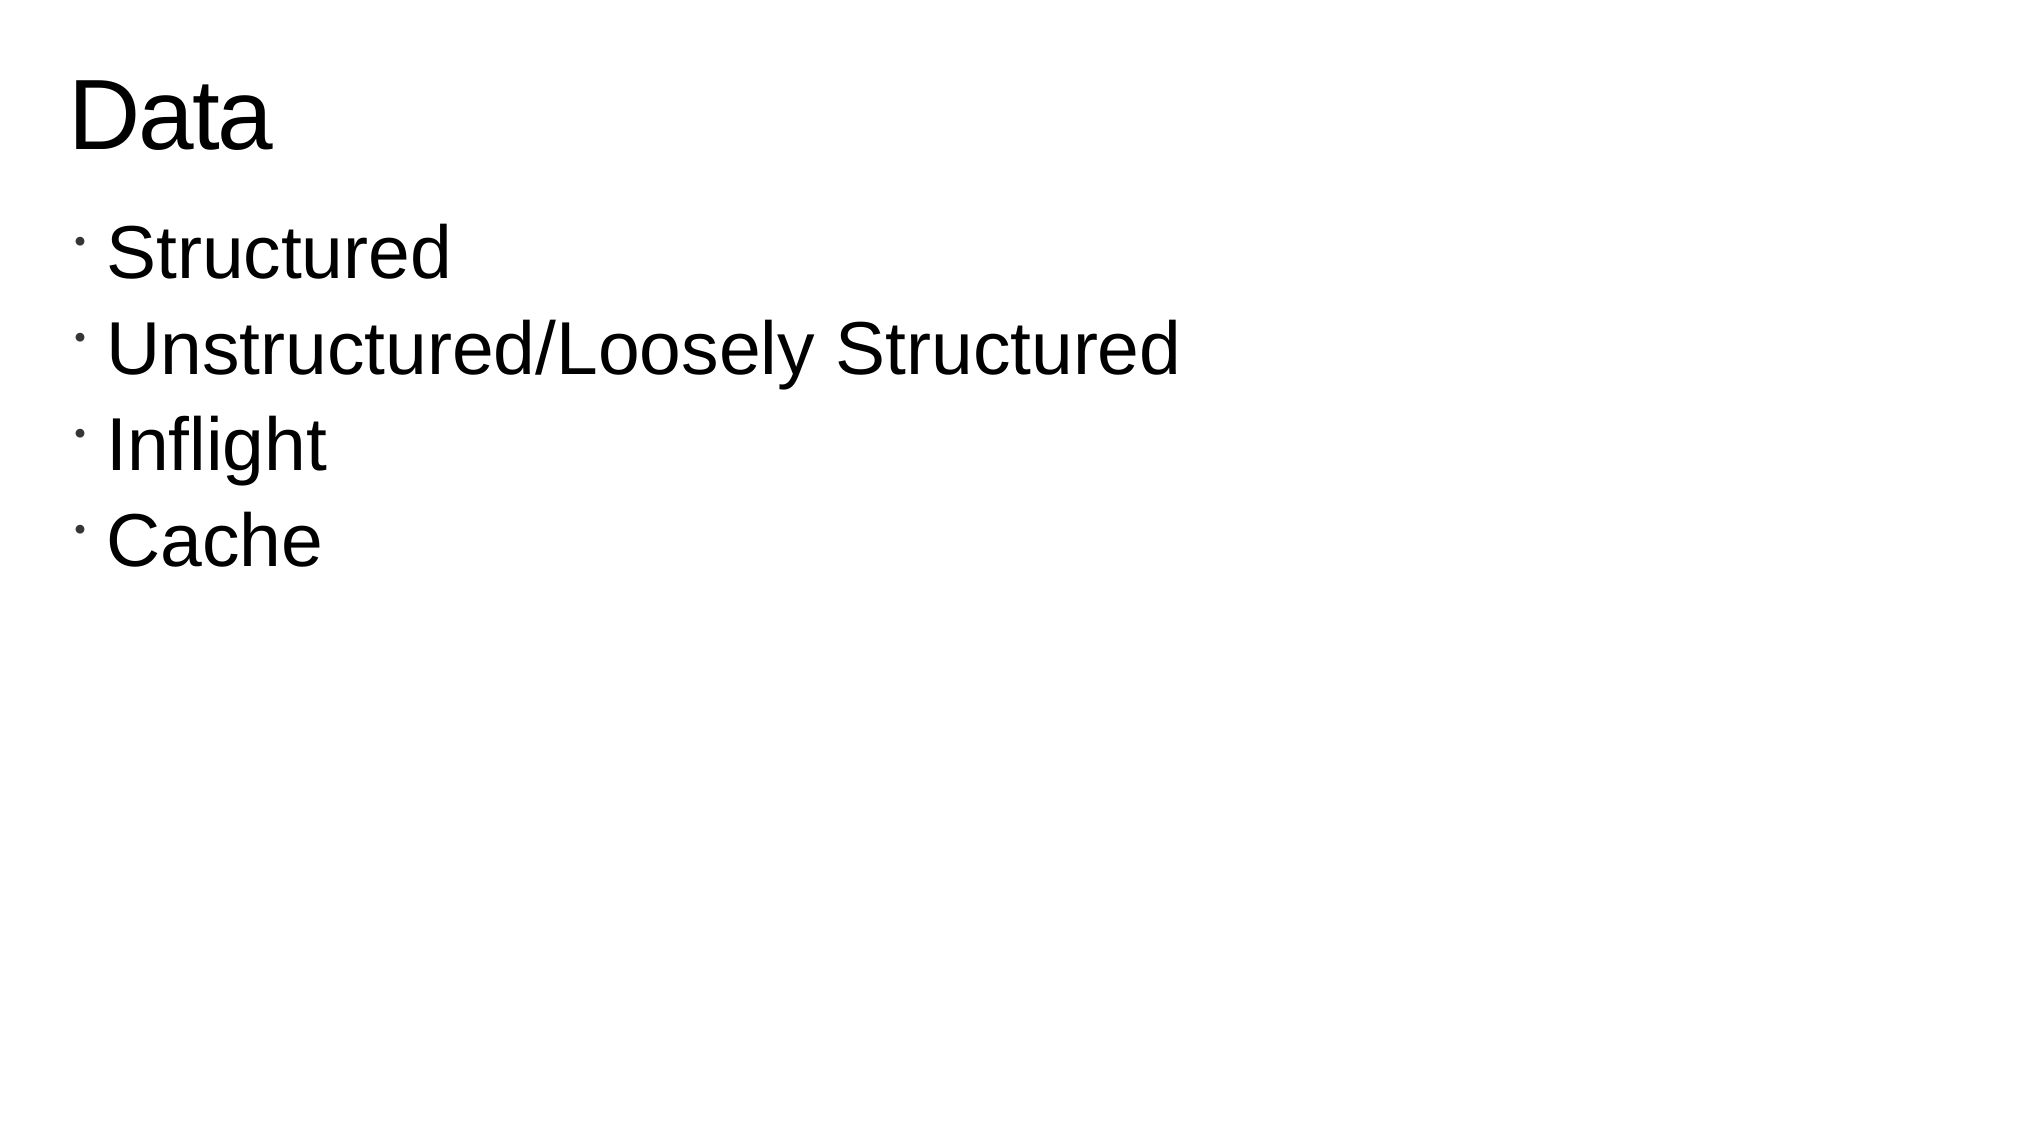

# Data
Structured
Unstructured/Loosely Structured
Inflight
Cache